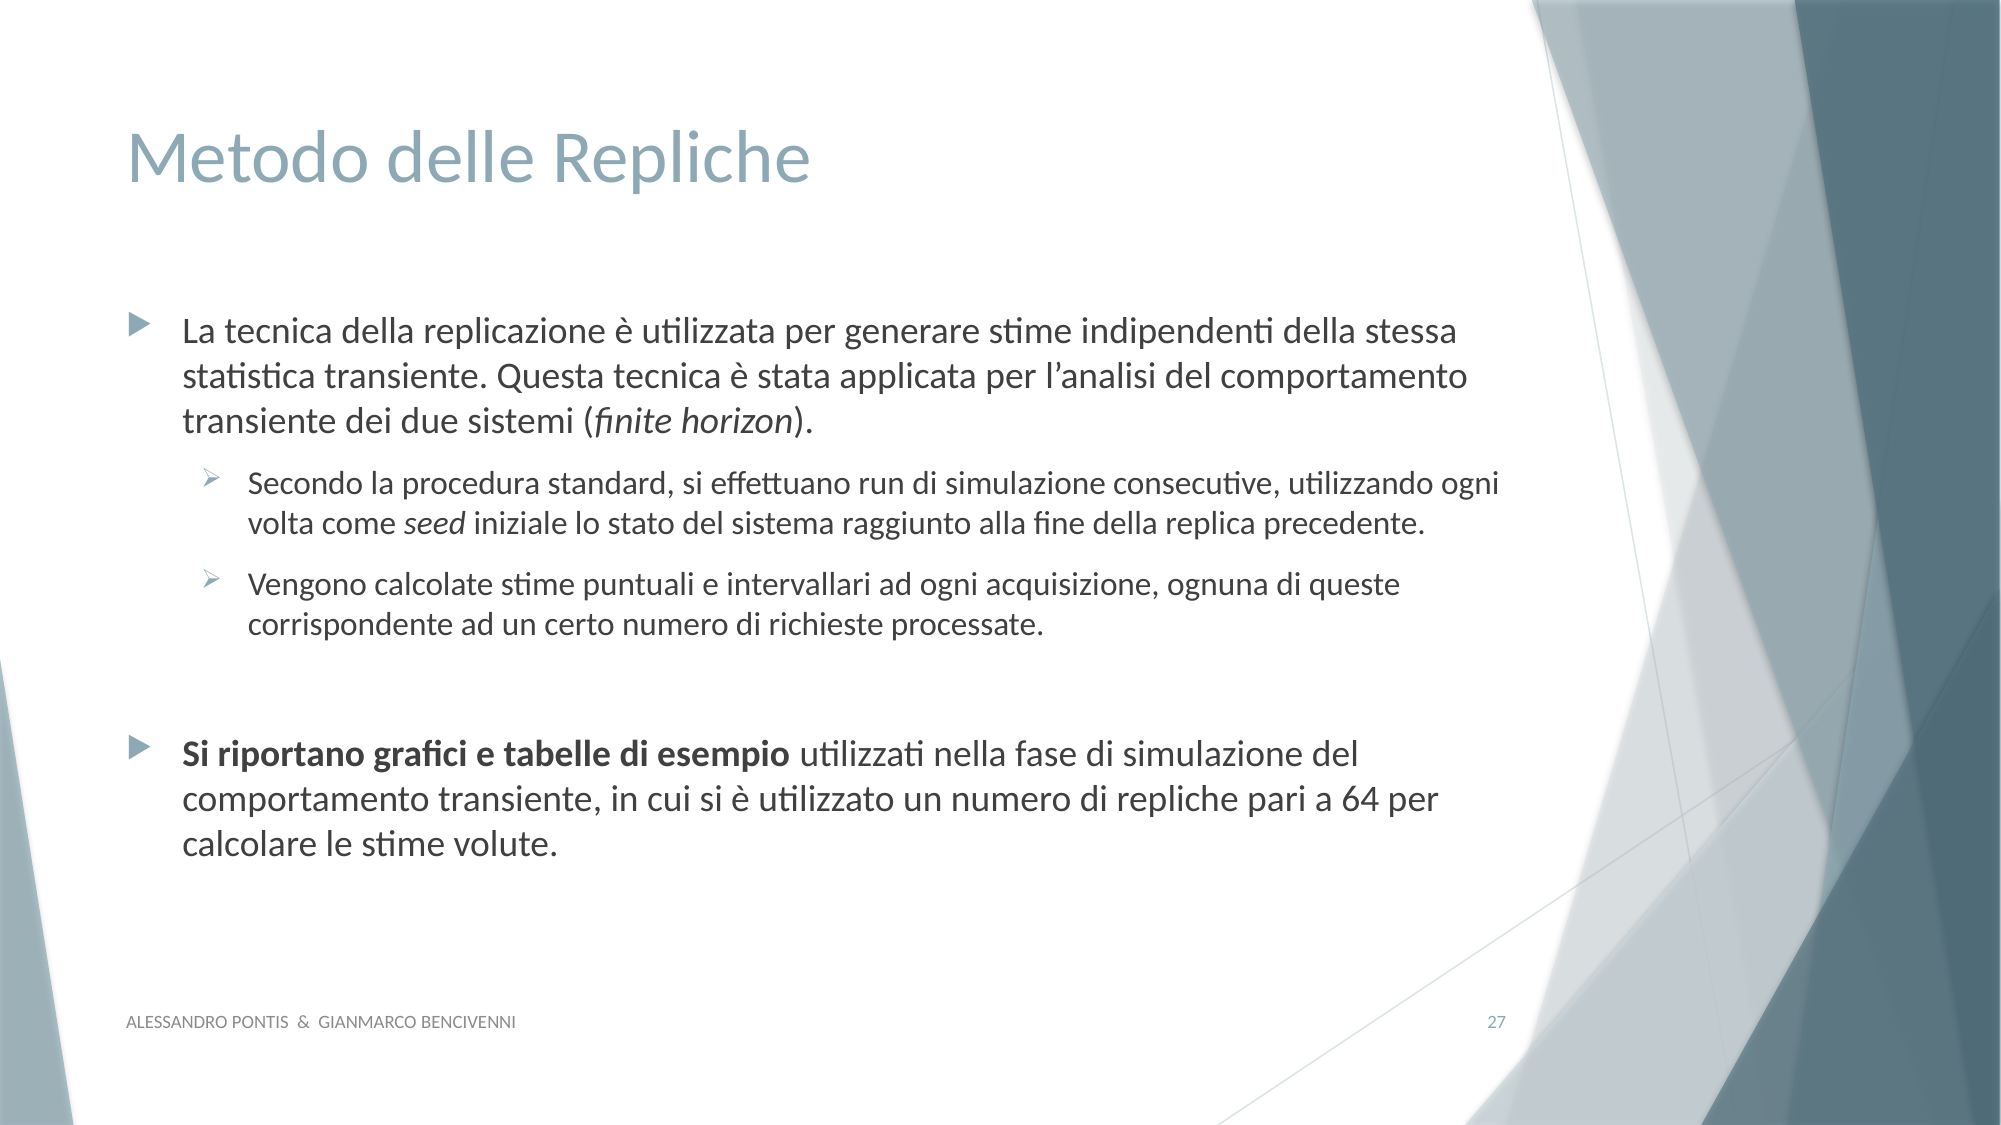

# Metodo delle Repliche
La tecnica della replicazione è utilizzata per generare stime indipendenti della stessa statistica transiente. Questa tecnica è stata applicata per l’analisi del comportamento transiente dei due sistemi (finite horizon).
Secondo la procedura standard, si effettuano run di simulazione consecutive, utilizzando ogni volta come seed iniziale lo stato del sistema raggiunto alla fine della replica precedente.
Vengono calcolate stime puntuali e intervallari ad ogni acquisizione, ognuna di queste corrispondente ad un certo numero di richieste processate.

Si riportano grafici e tabelle di esempio utilizzati nella fase di simulazione del comportamento transiente, in cui si è utilizzato un numero di repliche pari a 64 per calcolare le stime volute.

ALESSANDRO PONTIS  &  GIANMARCO BENCIVENNI
27